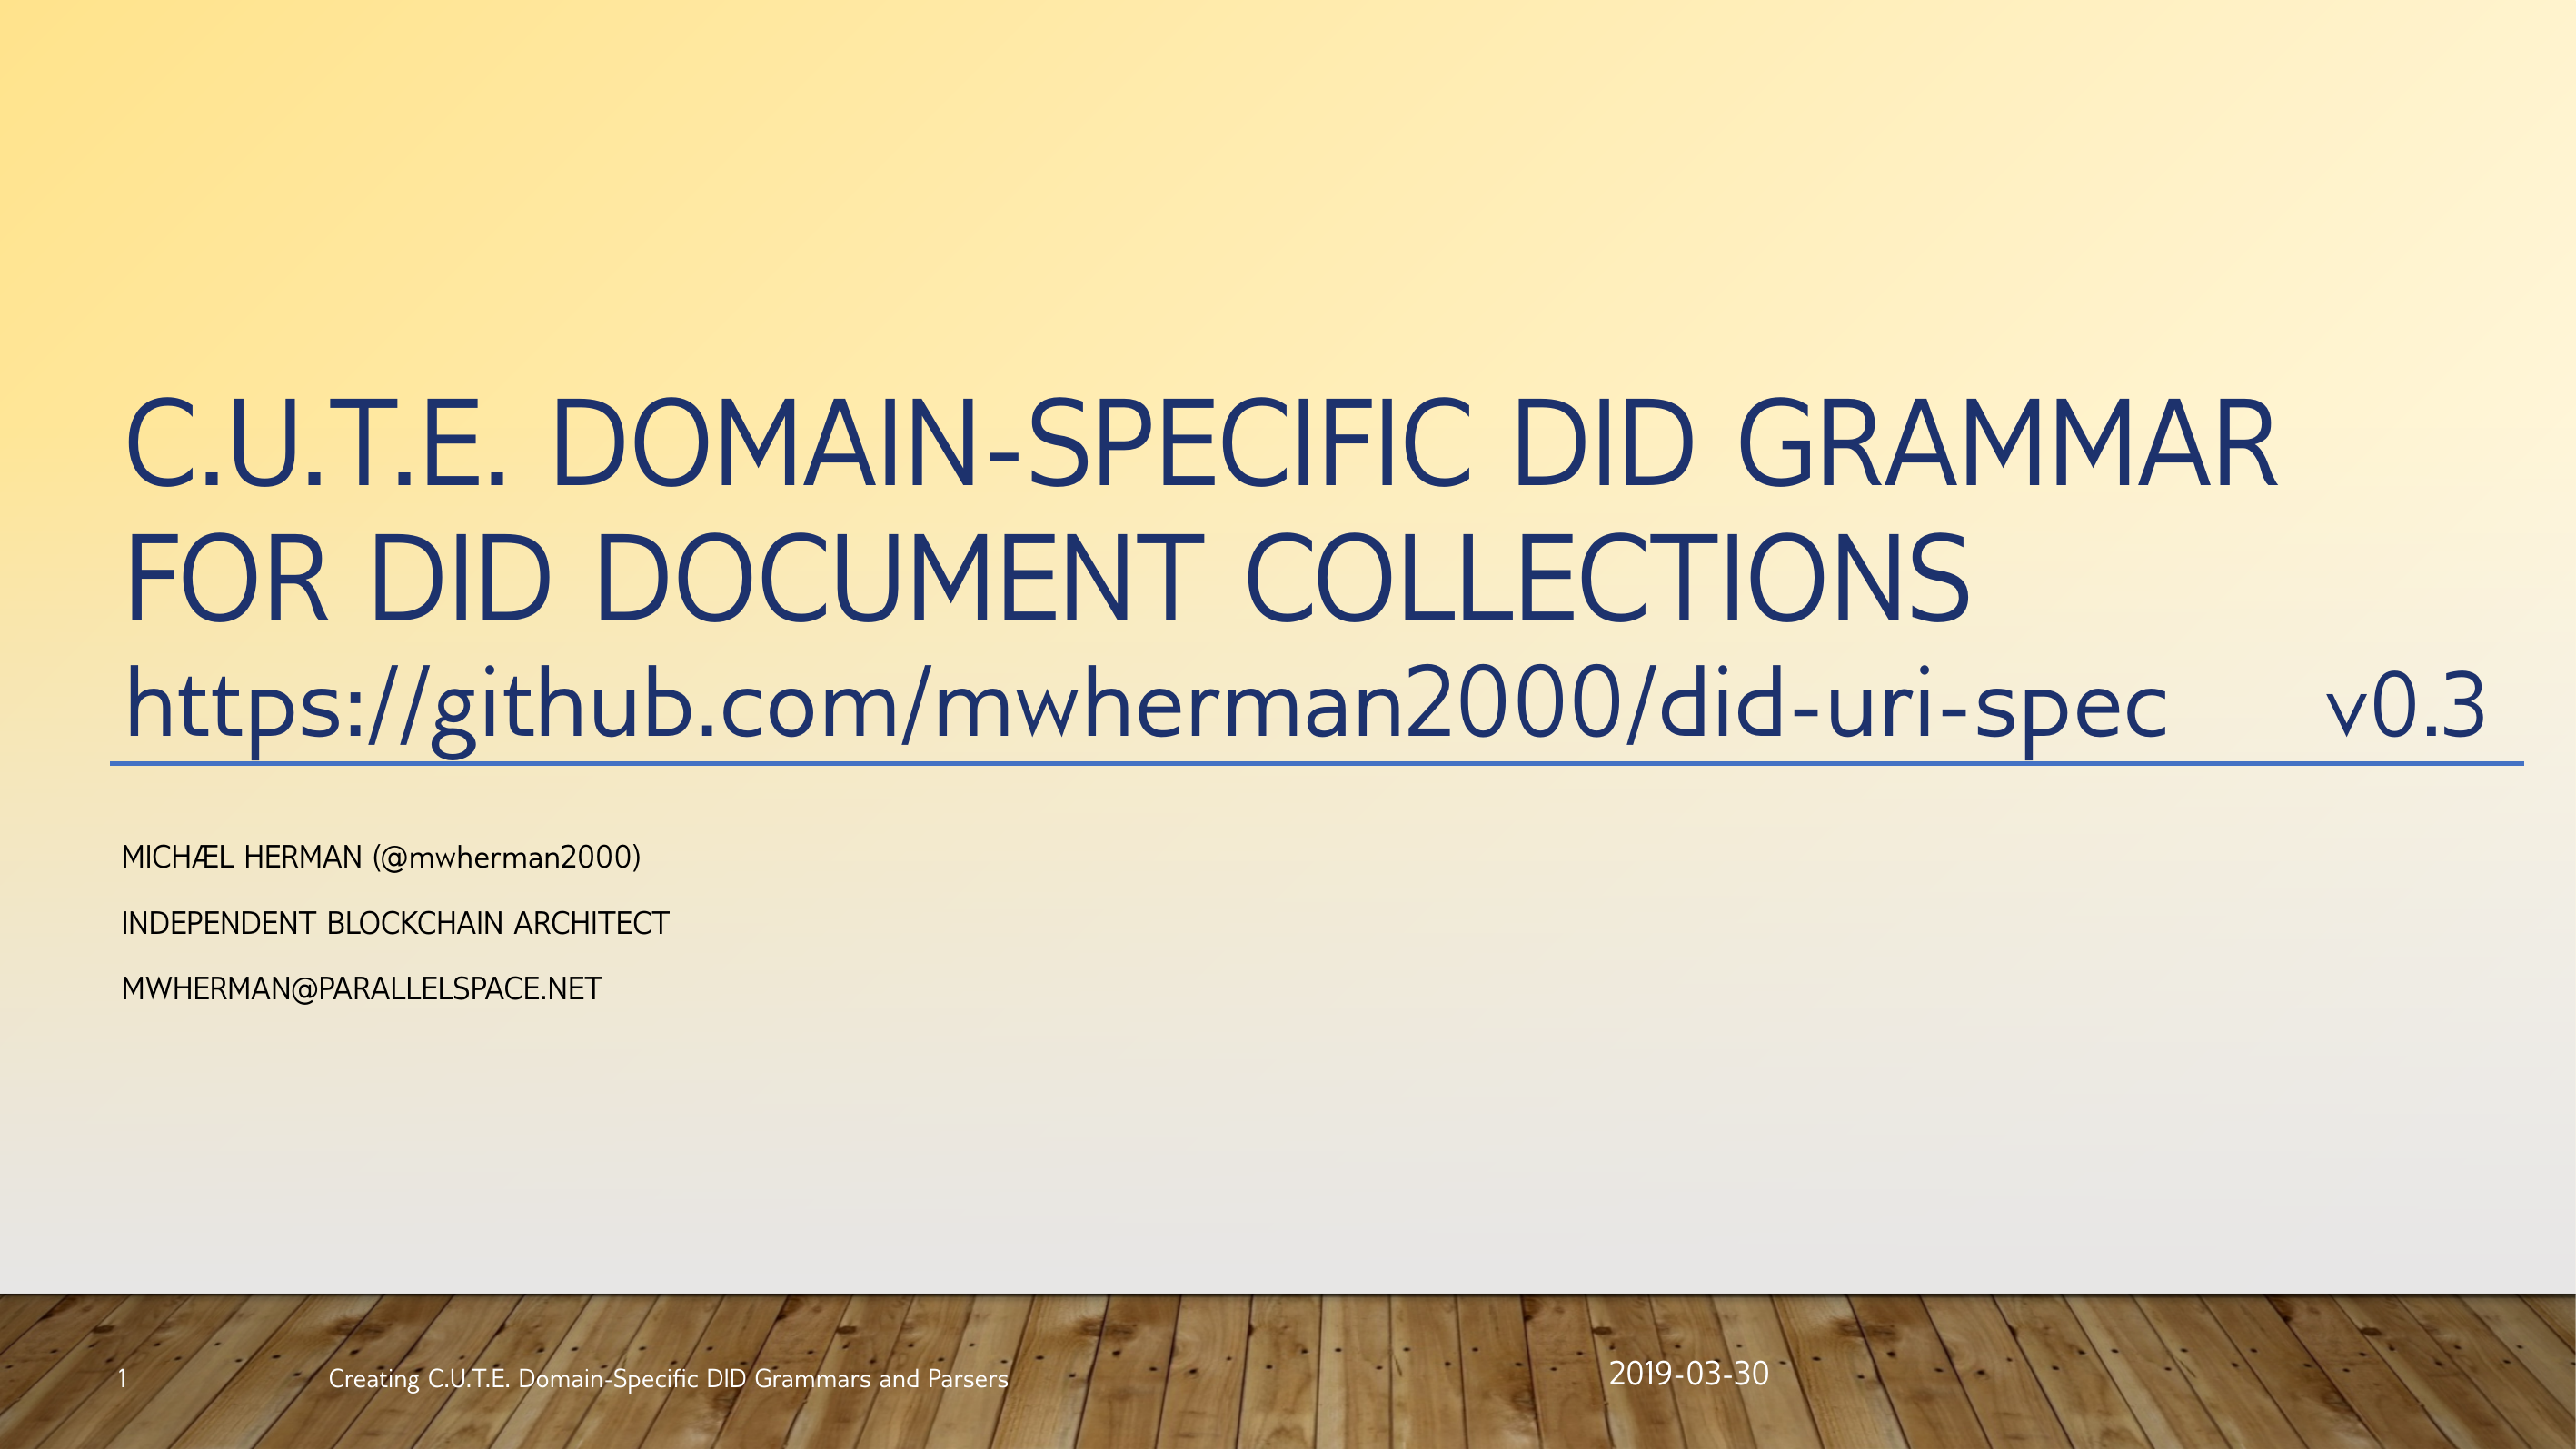

# C.U.T.E. Domain-Specific DID Grammar for DID Document Collections https://github.com/mwherman2000/did-uri-spec
v0.3
Michael Herman (@mwherman2000)
Independent Blockchain Architect
mwherman@parallelspace.net
2019-03-30
1